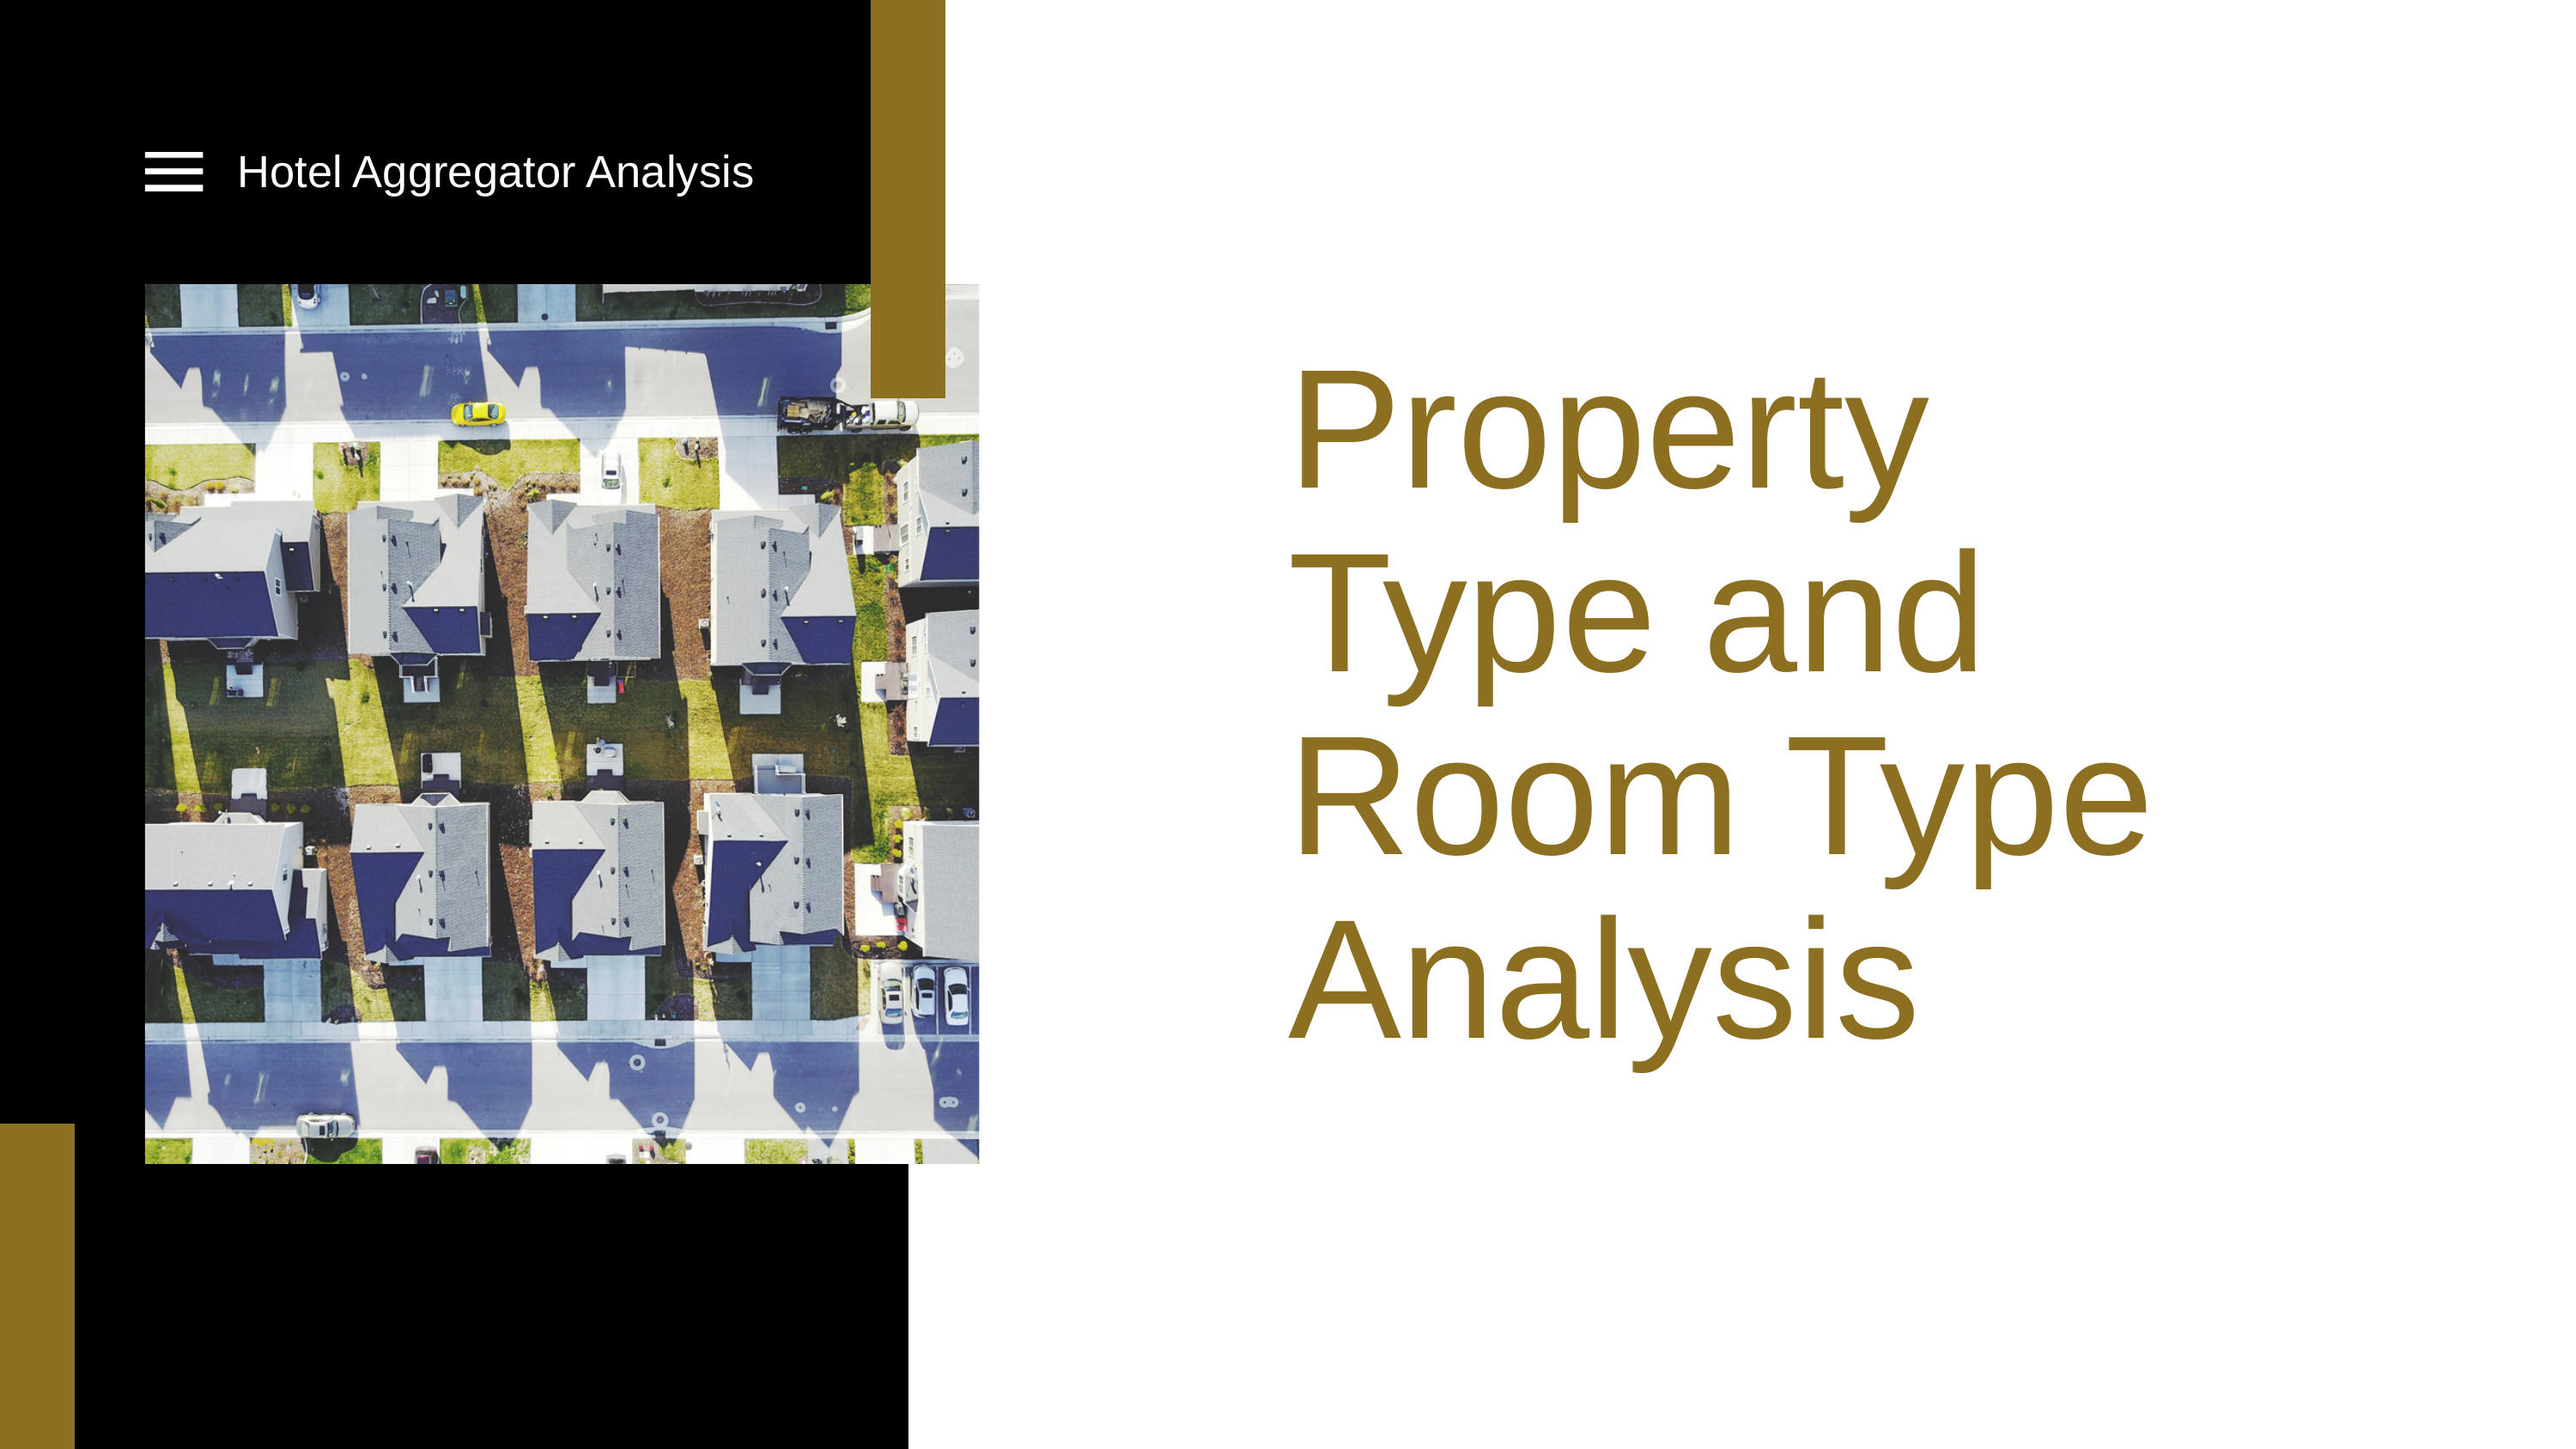

Hotel Aggregator Analysis

Property Type and Room Type Analysis